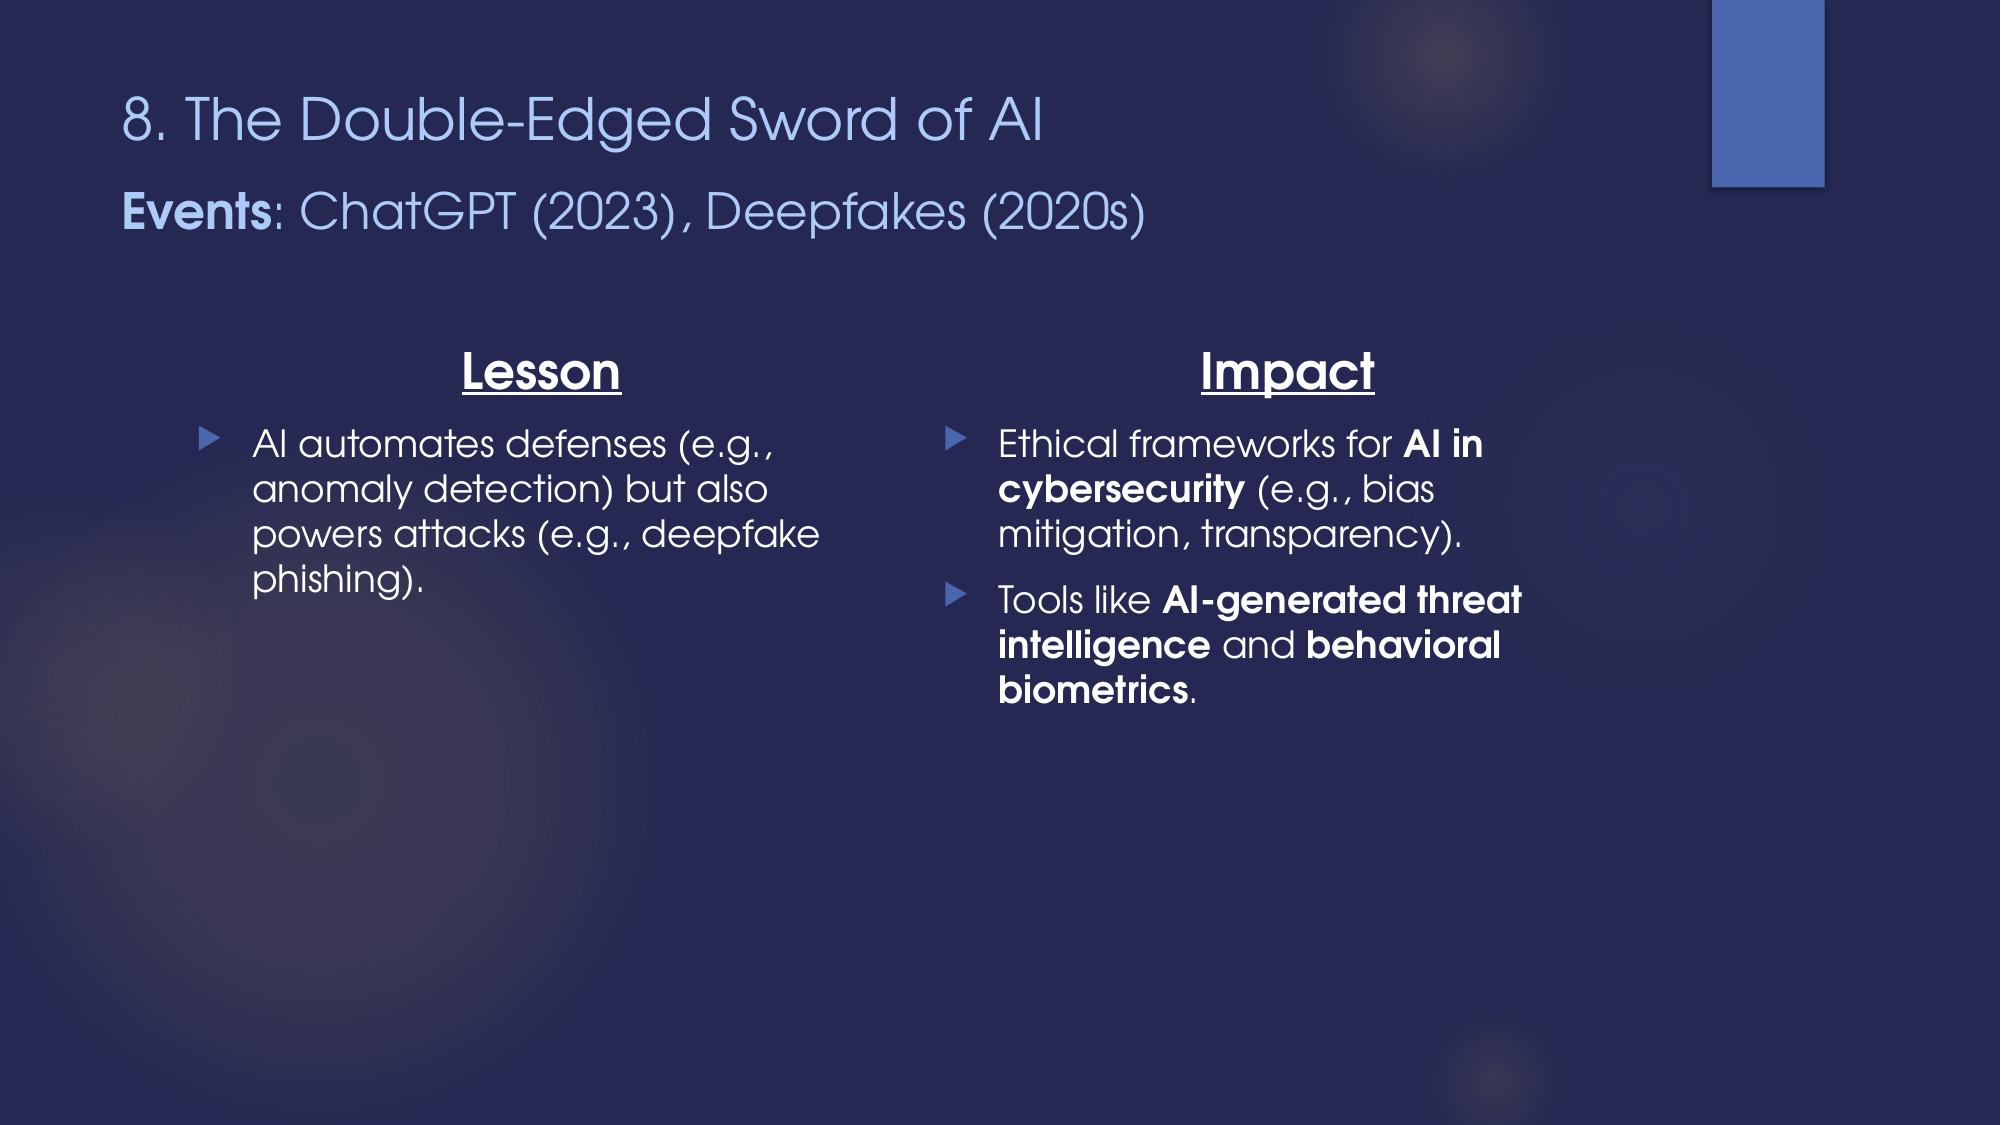

# 8. The Double-Edged Sword of AI Events: ChatGPT (2023), Deepfakes (2020s)
Lesson
Impact
AI automates defenses (e.g., anomaly detection) but also powers attacks (e.g., deepfake phishing).
Ethical frameworks for AI in cybersecurity (e.g., bias mitigation, transparency).
Tools like AI-generated threat intelligence and behavioral biometrics.